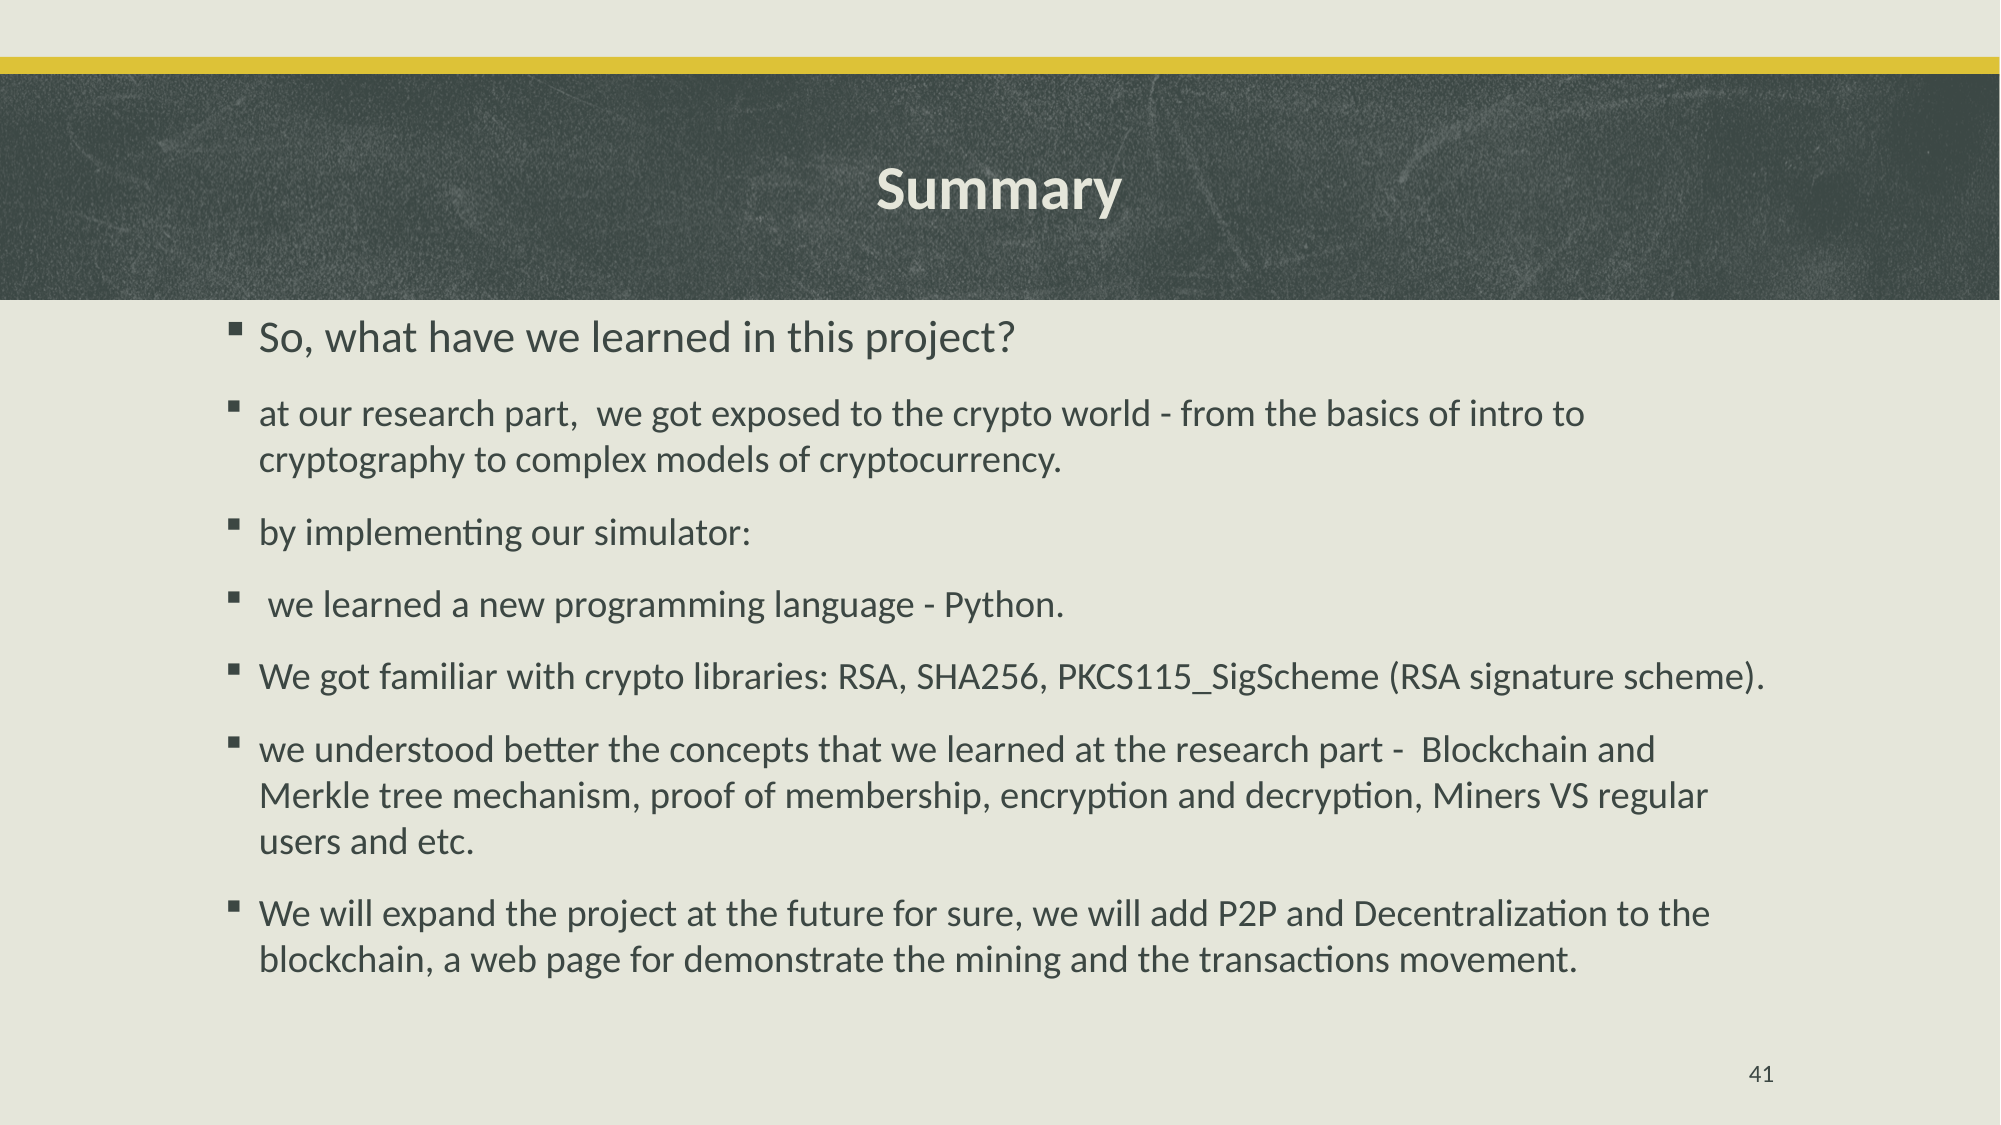

# Summary
So, what have we learned in this project?
at our research part,  we got exposed to the crypto world - from the basics of intro to cryptography to complex models of cryptocurrency.
by implementing our simulator:
 we learned a new programming language - Python.
We got familiar with crypto libraries: RSA, SHA256, PKCS115_SigScheme (RSA signature scheme).
we understood better the concepts that we learned at the research part -  Blockchain and  Merkle tree mechanism, proof of membership, encryption and decryption, Miners VS regular users and etc.
We will expand the project at the future for sure, we will add P2P and Decentralization to the blockchain, a web page for demonstrate the mining and the transactions movement.

41